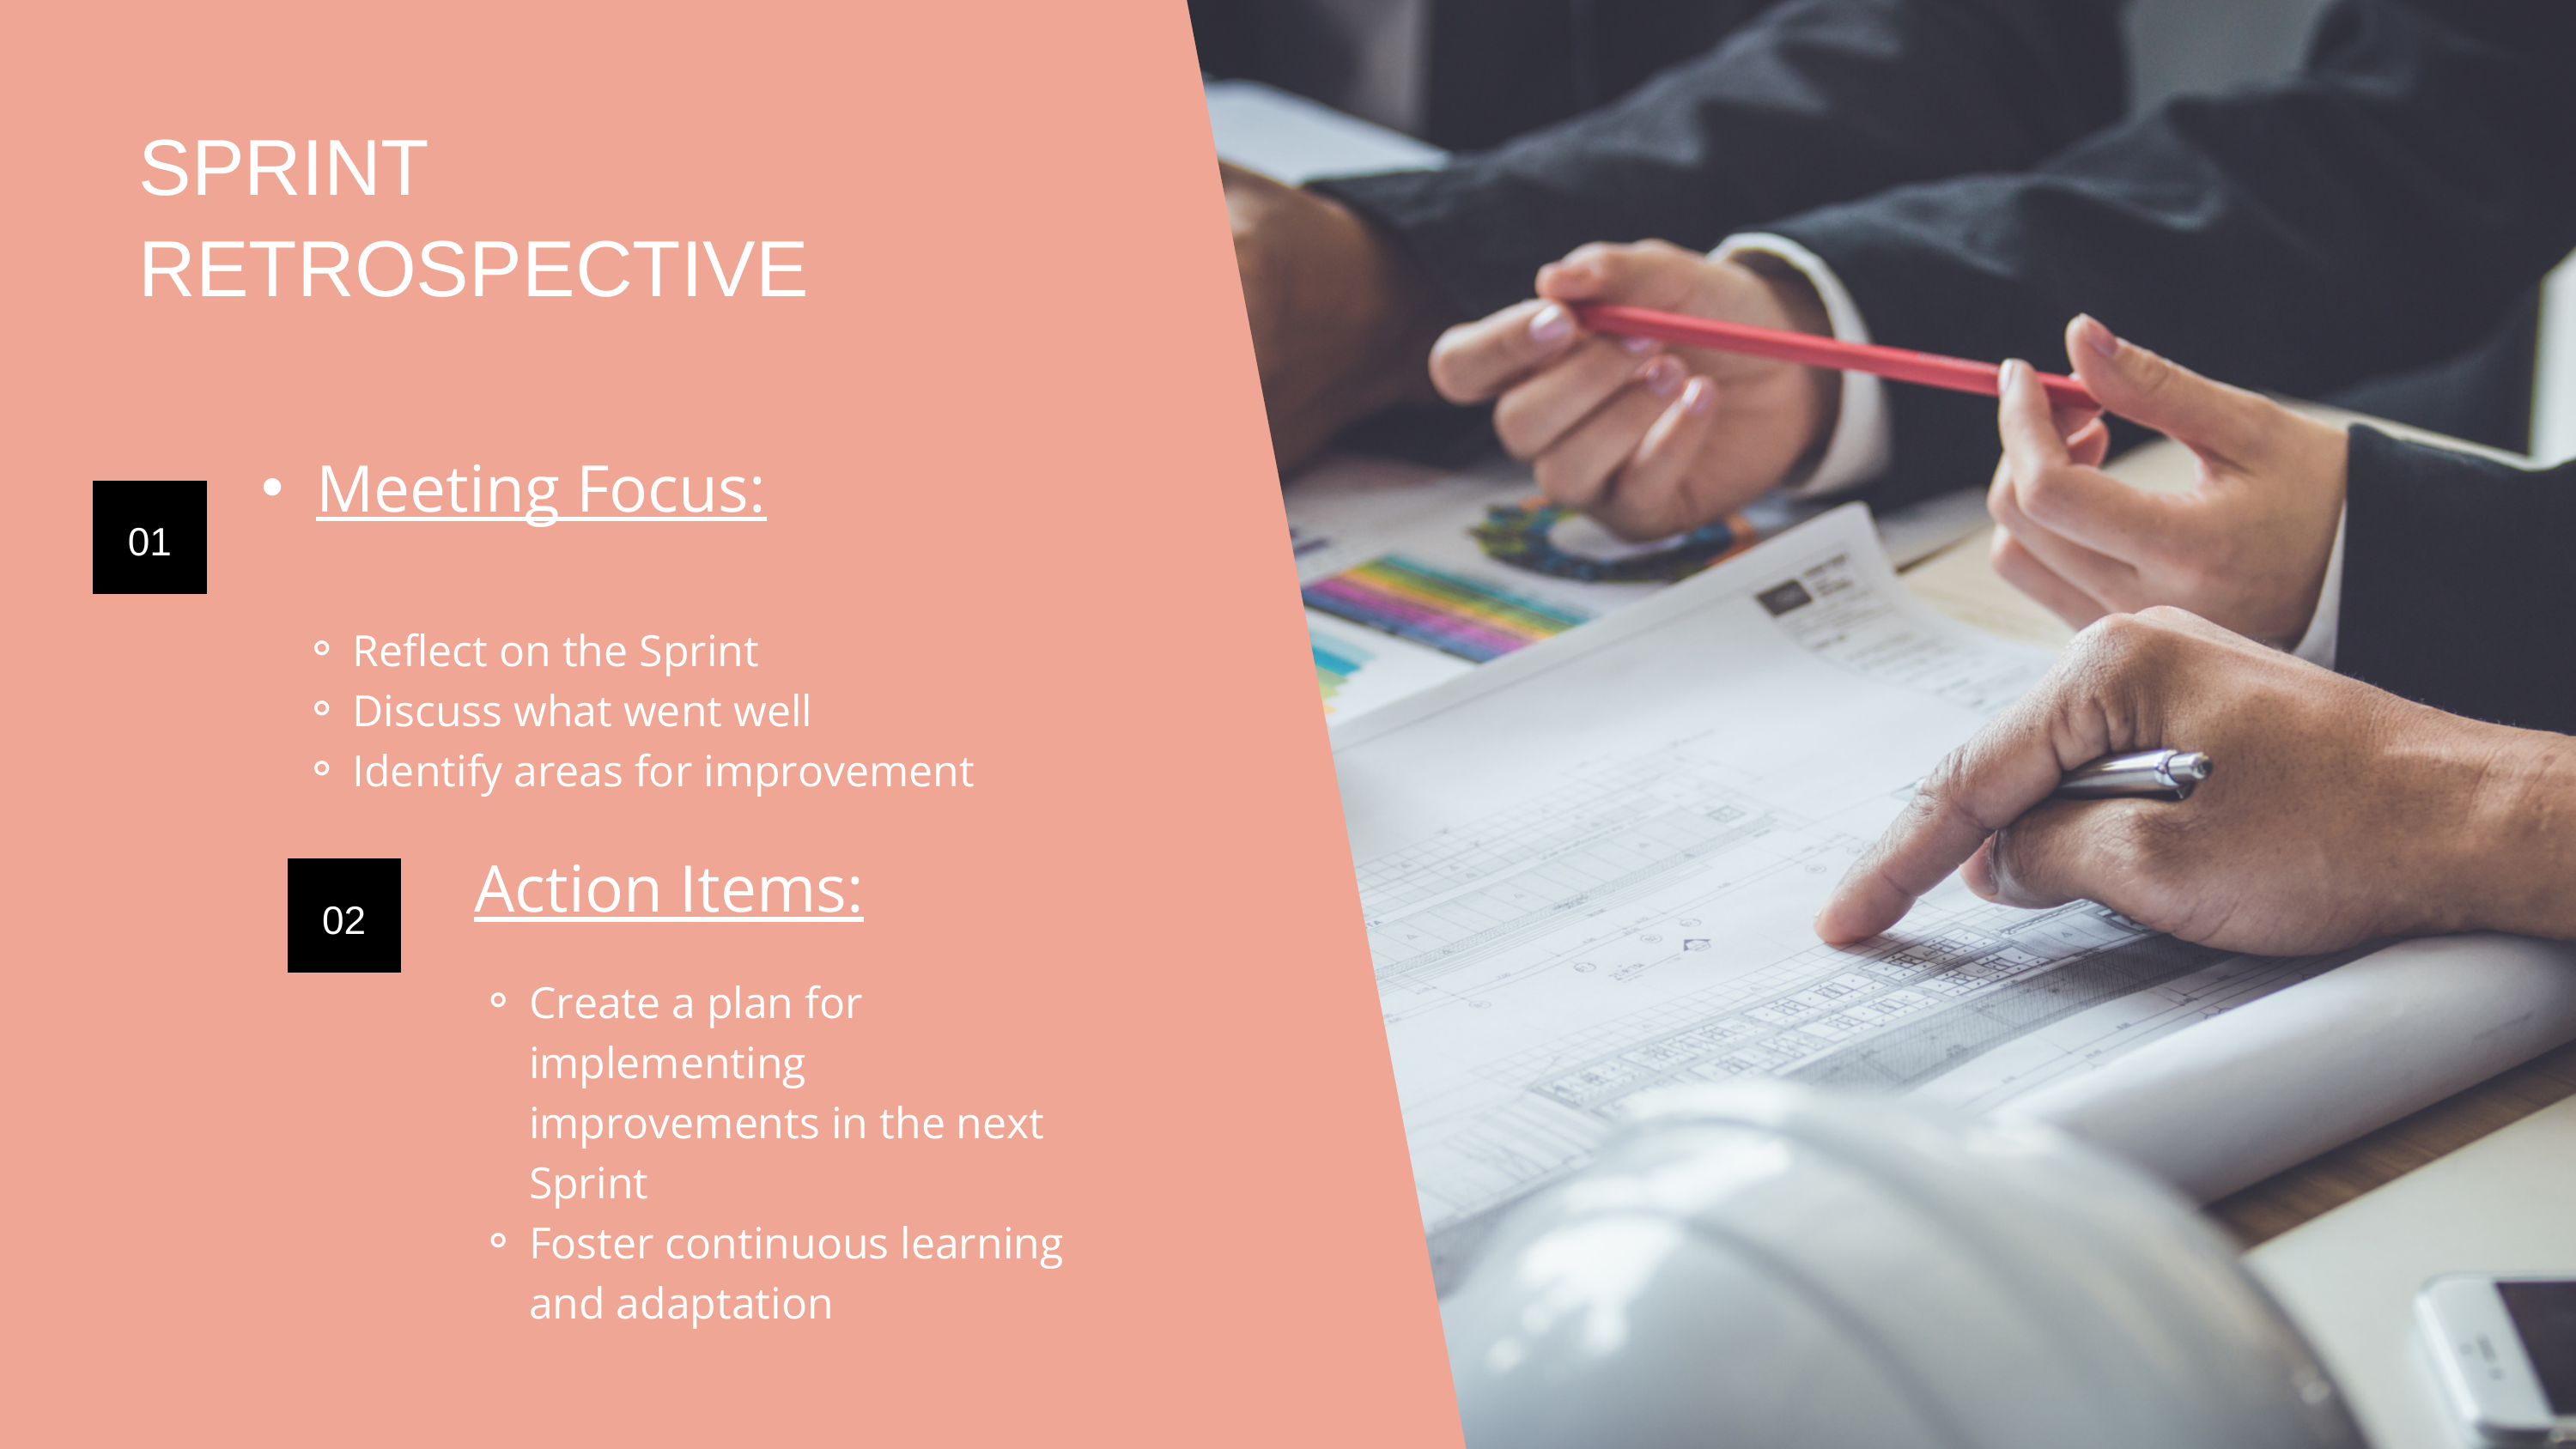

Home
Service
About Us
Contact

SPRINT RETROSPECTIVE

Meeting Focus:

Reflect on the Sprint
Discuss what went well
Identify areas for improvement

01
Action Items:

02
Create a plan for implementing improvements in the next Sprint
Foster continuous learning and adaptation